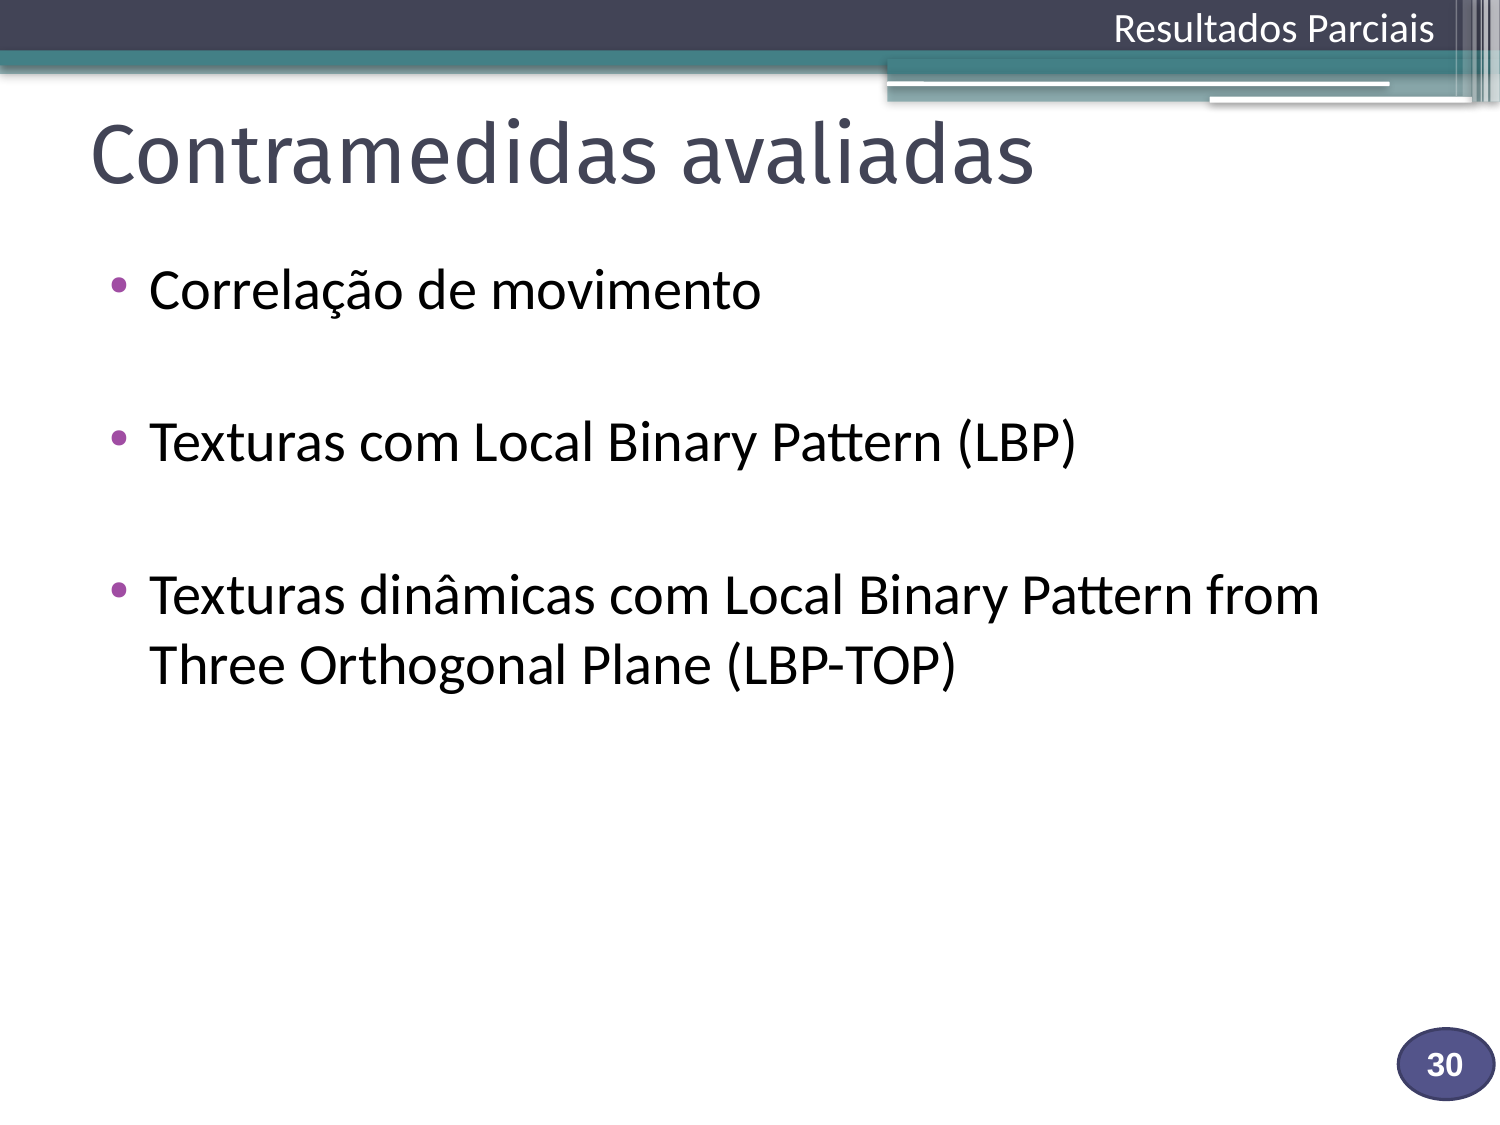

Resultados Parciais
# Contramedidas avaliadas
Correlação de movimento

Texturas com Local Binary Pattern (LBP)

Texturas dinâmicas com Local Binary Pattern from Three Orthogonal Plane (LBP-TOP)